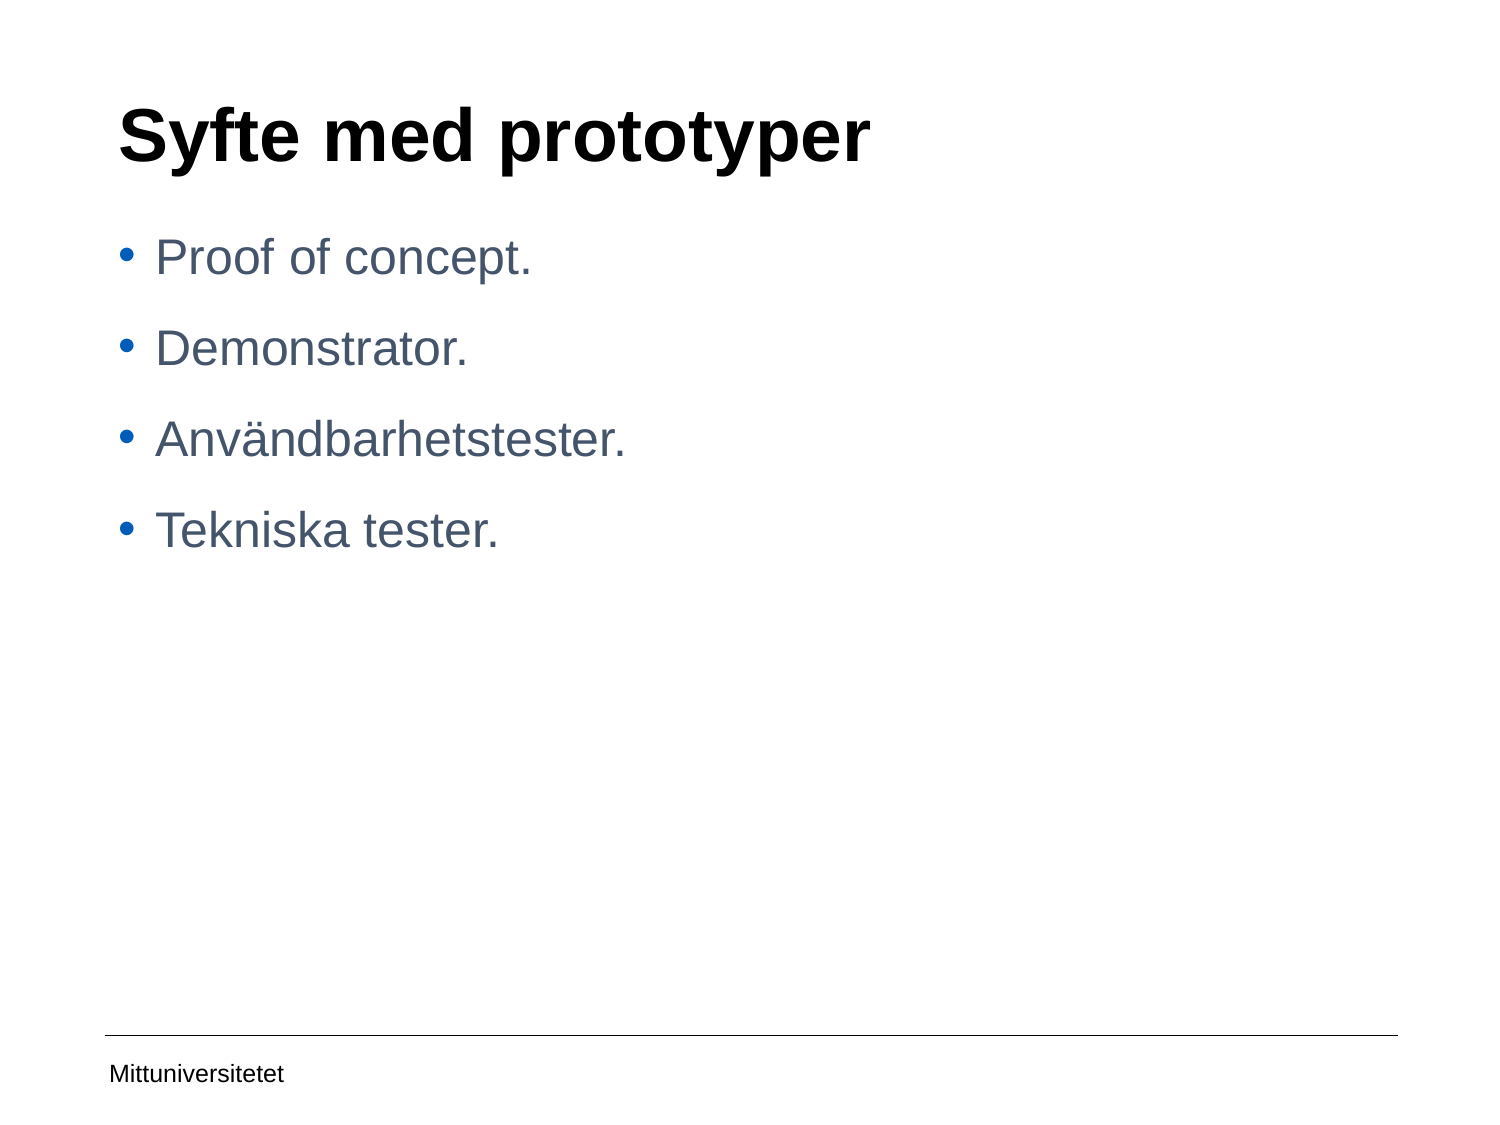

# Syfte med prototyper
Proof of concept.
Demonstrator.
Användbarhetstester.
Tekniska tester.